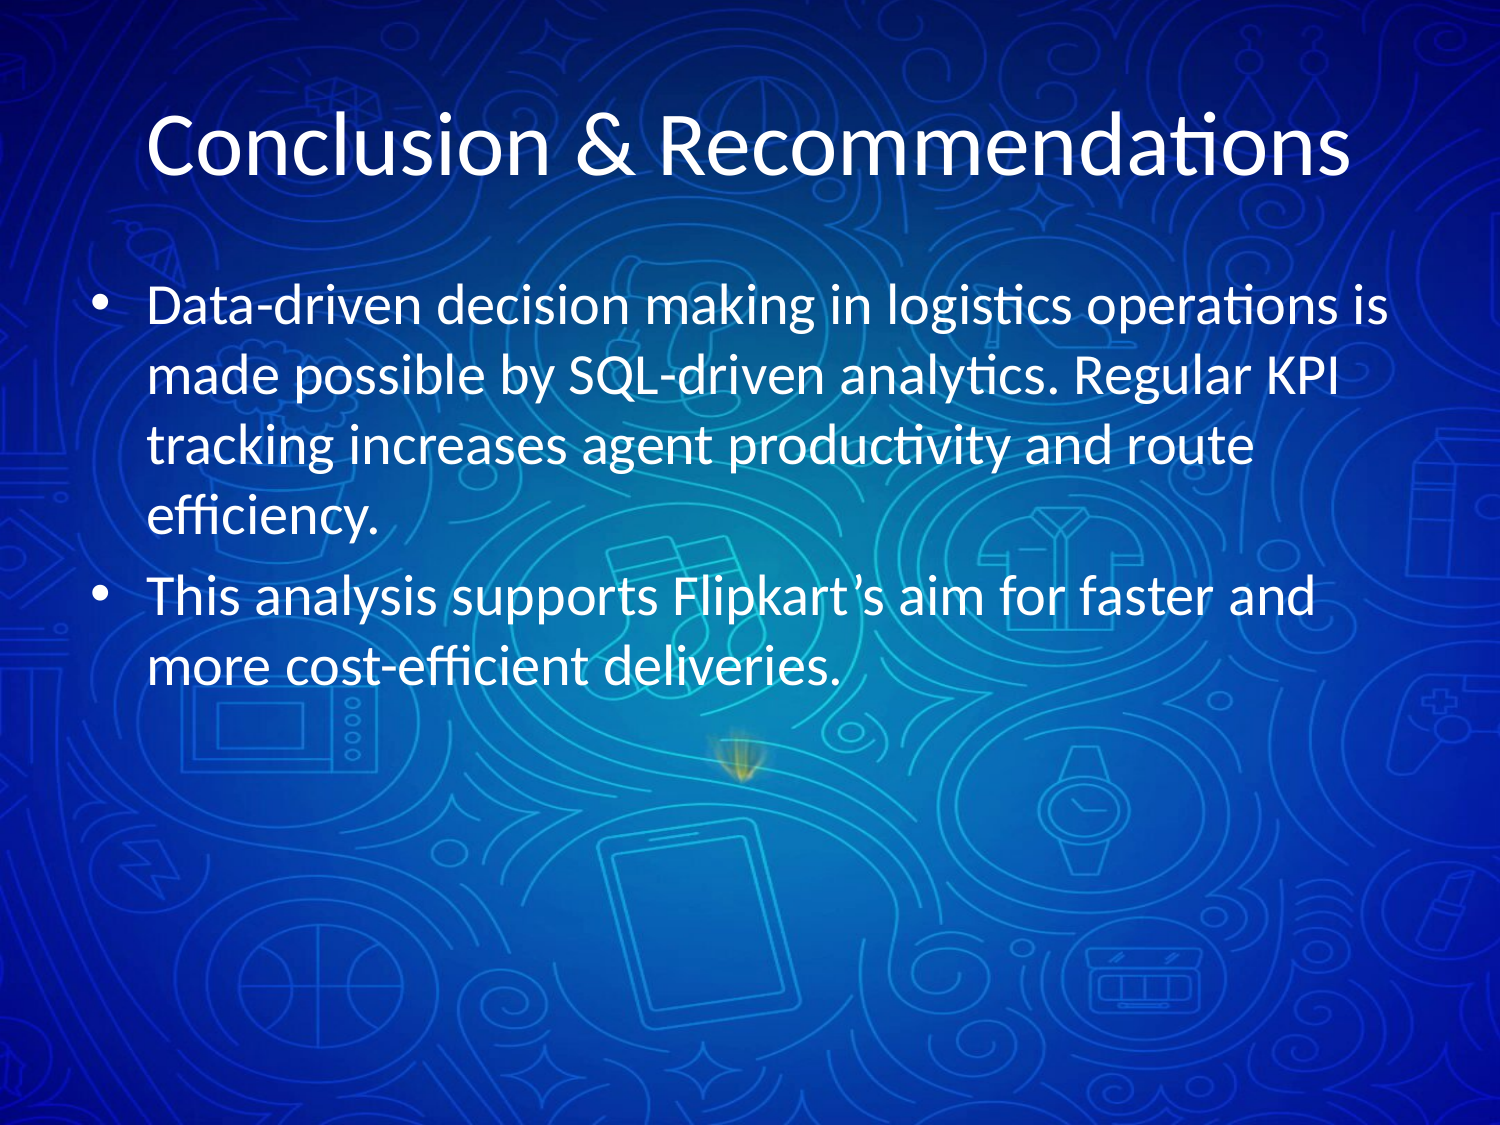

# Conclusion & Recommendations
Data-driven decision making in logistics operations is made possible by SQL-driven analytics. Regular KPI tracking increases agent productivity and route efficiency.
This analysis supports Flipkart’s aim for faster and more cost-efficient deliveries.